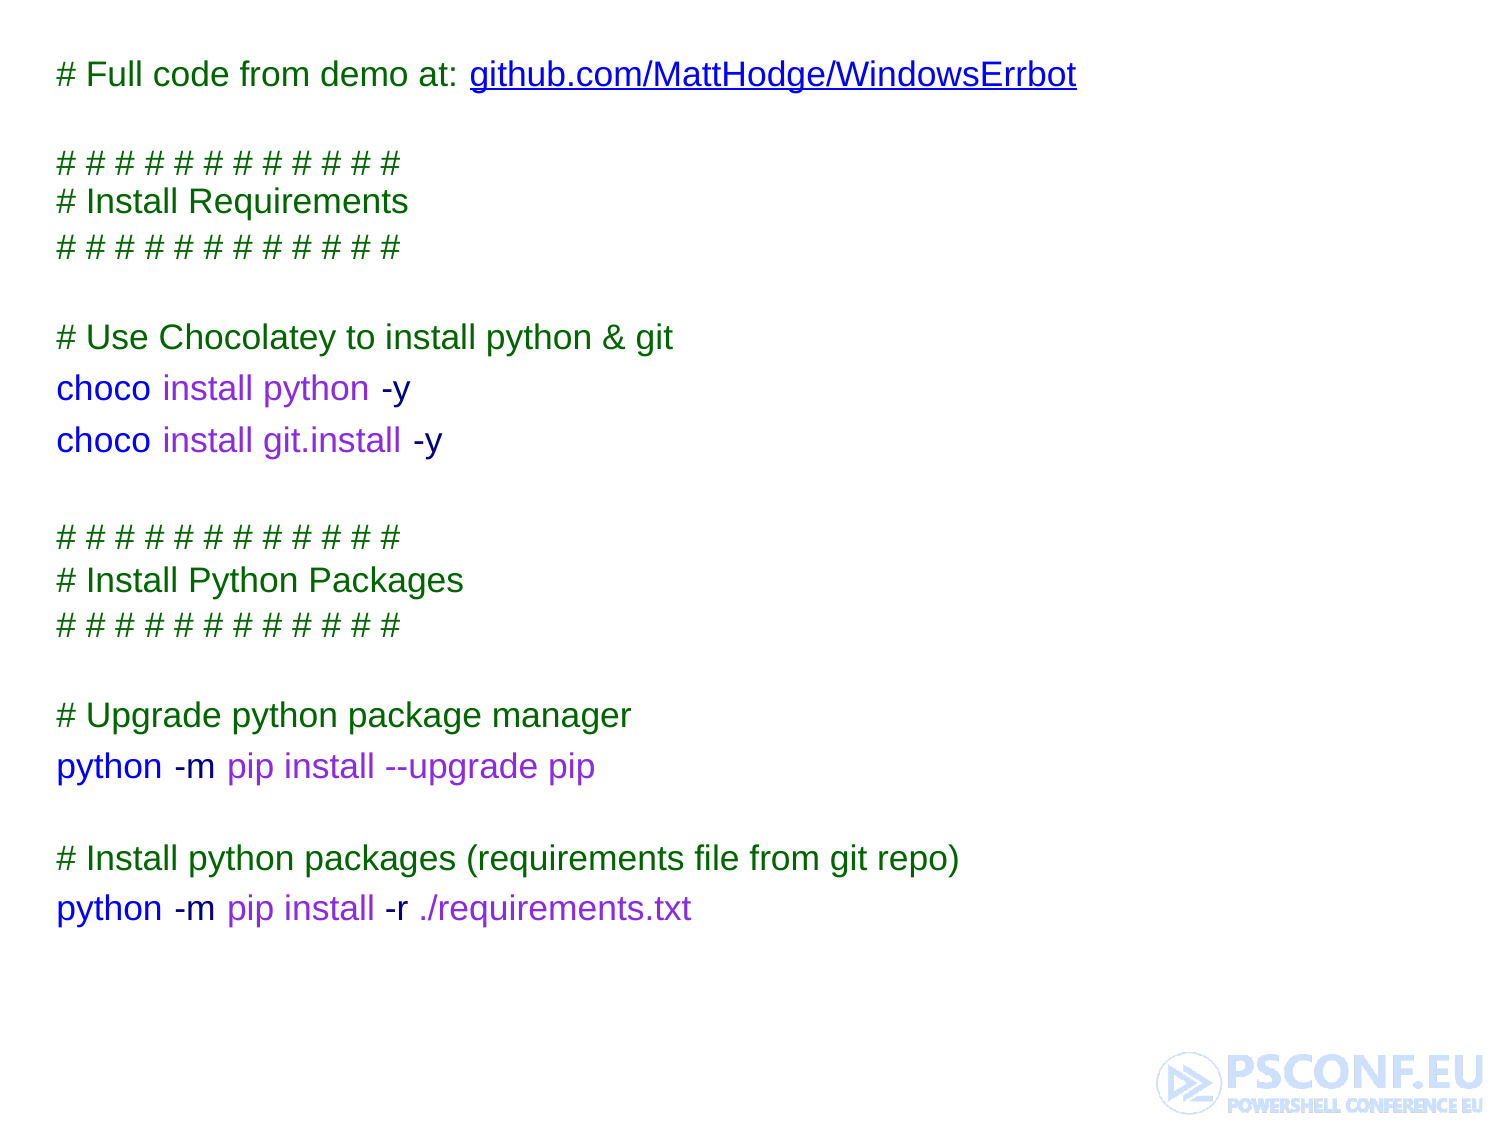

# Full code from demo at: github.com/MattHodge/WindowsErrbot
# # # # # # # # # # # #
# Install Requirements
# # # # # # # # # # # #

# Use Chocolatey to install python & git
choco install python -y
choco install git.install -y

# # # # # # # # # # # #
# Install Python Packages
# # # # # # # # # # # #

# Upgrade python package manager
python -m pip install --upgrade pip

# Install python packages (requirements file from git repo)
python -m pip install -r ./requirements.txt